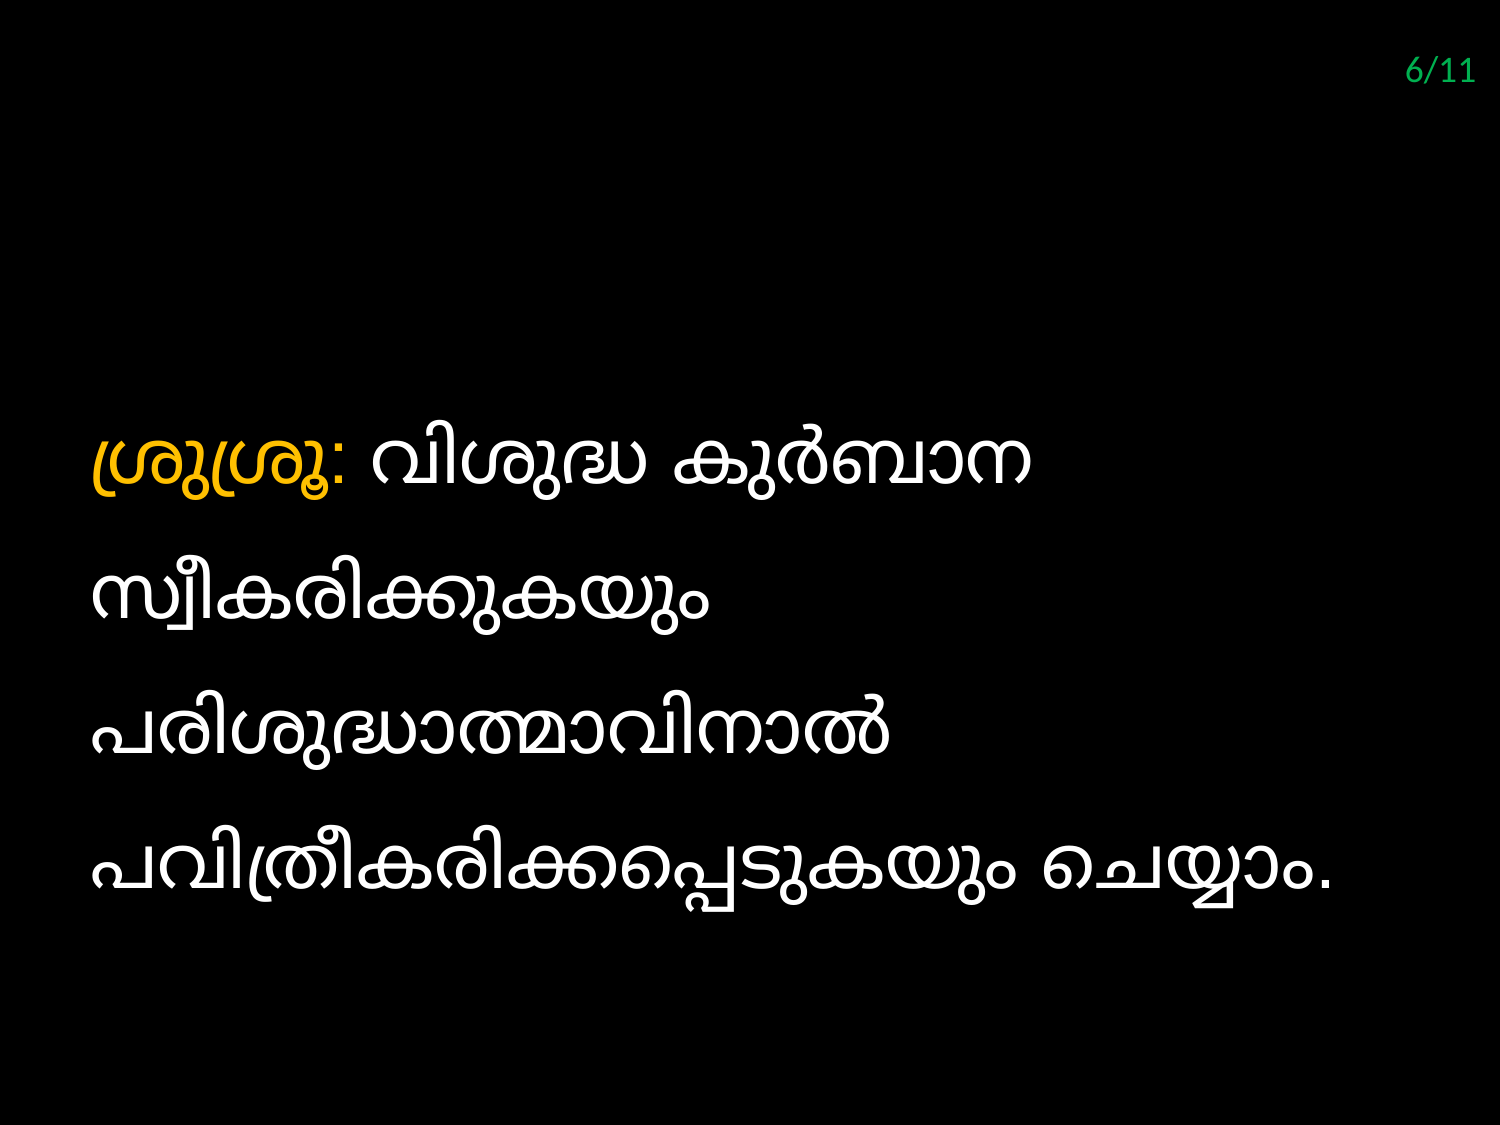

6/11
#
ശ്രുശ്രൂ: വിശുദ്ധ കുര്‍ബാന സ്വീകരിക്കുകയും പരിശുദ്ധാത്മാവിനാല്‍ പവിത്രീകരിക്കപ്പെടുകയും ചെയ്യാം.